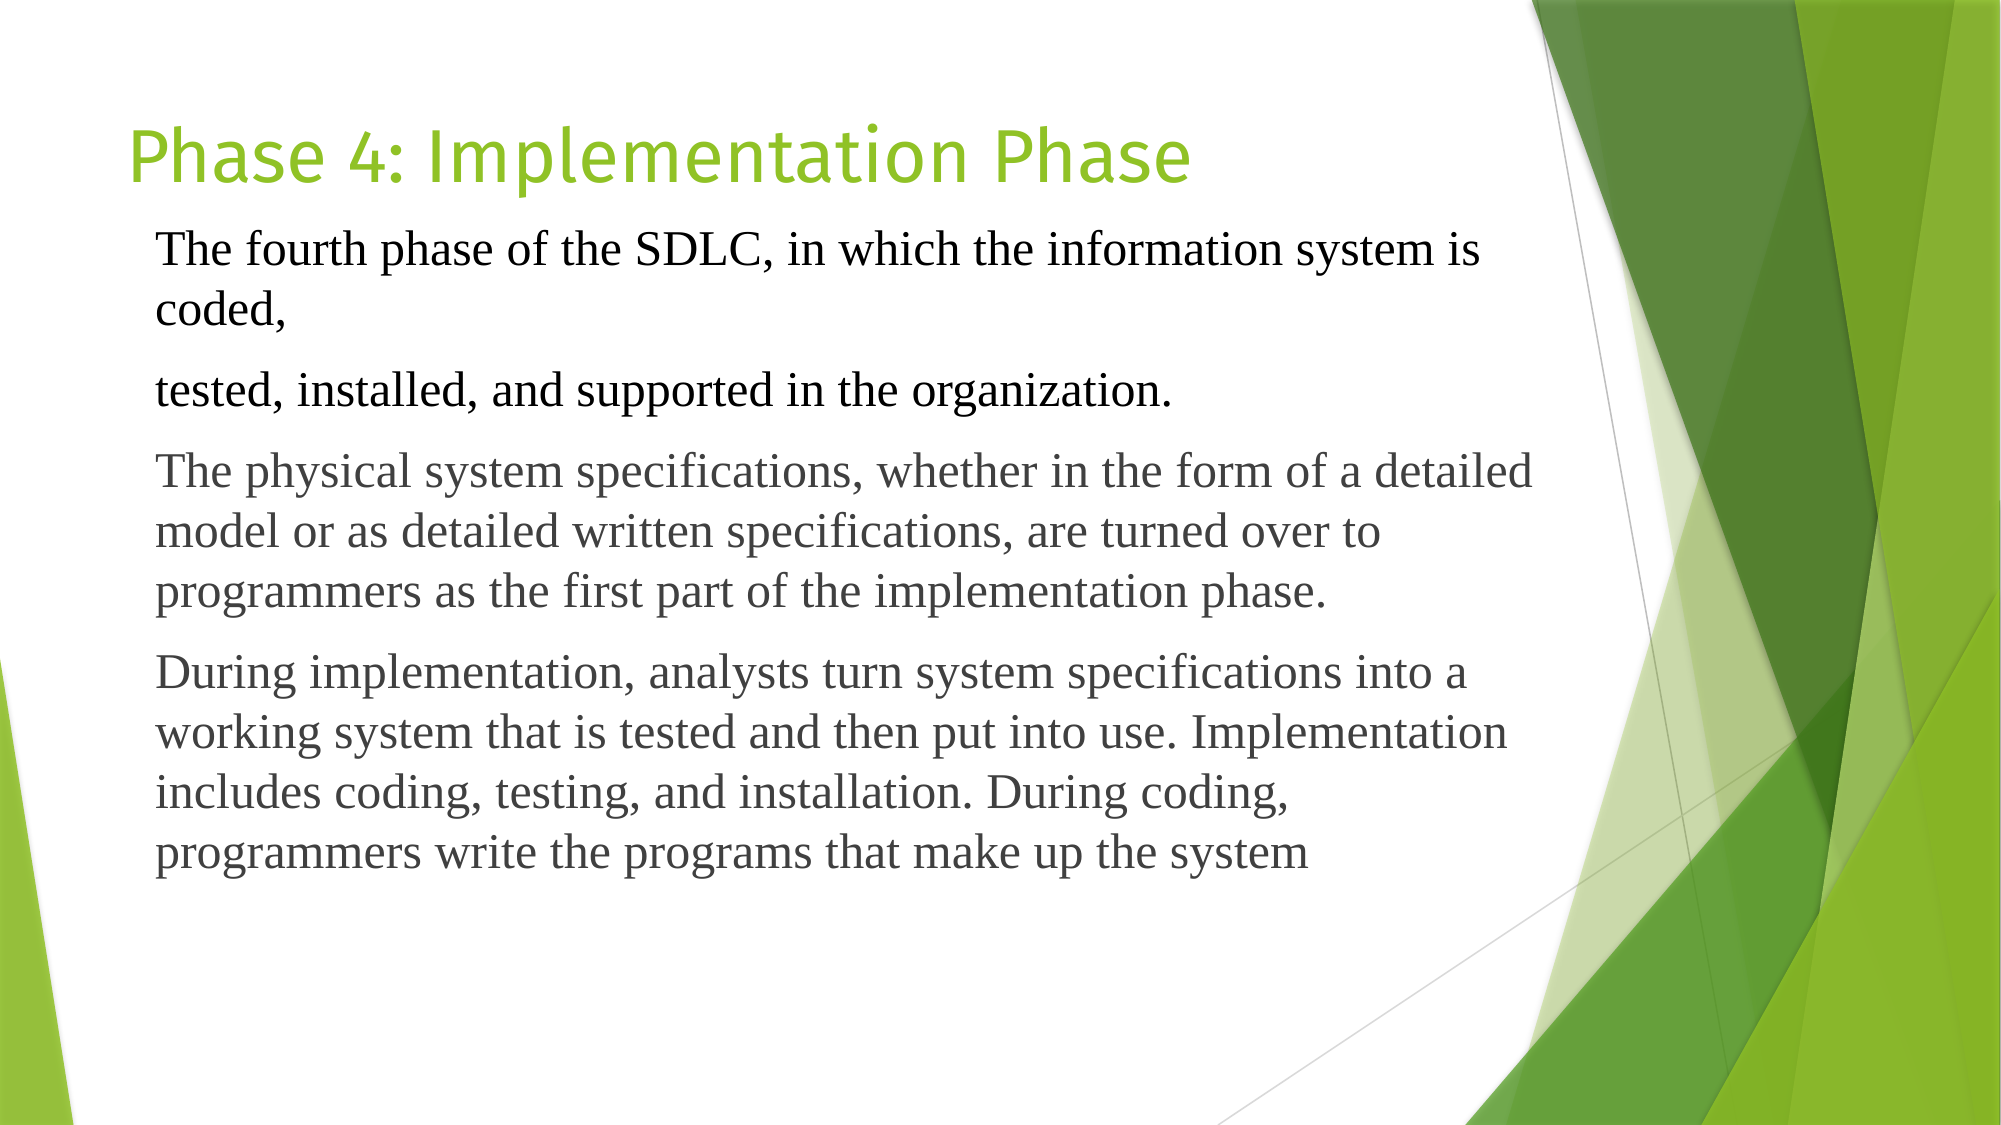

# Phase 4: Implementation Phase
The fourth phase of the SDLC, in which the information system is coded,
tested, installed, and supported in the organization.
The physical system specifications, whether in the form of a detailed model or as detailed written specifications, are turned over to programmers as the first part of the implementation phase.
During implementation, analysts turn system specifications into a working system that is tested and then put into use. Implementation includes coding, testing, and installation. During coding, programmers write the programs that make up the system